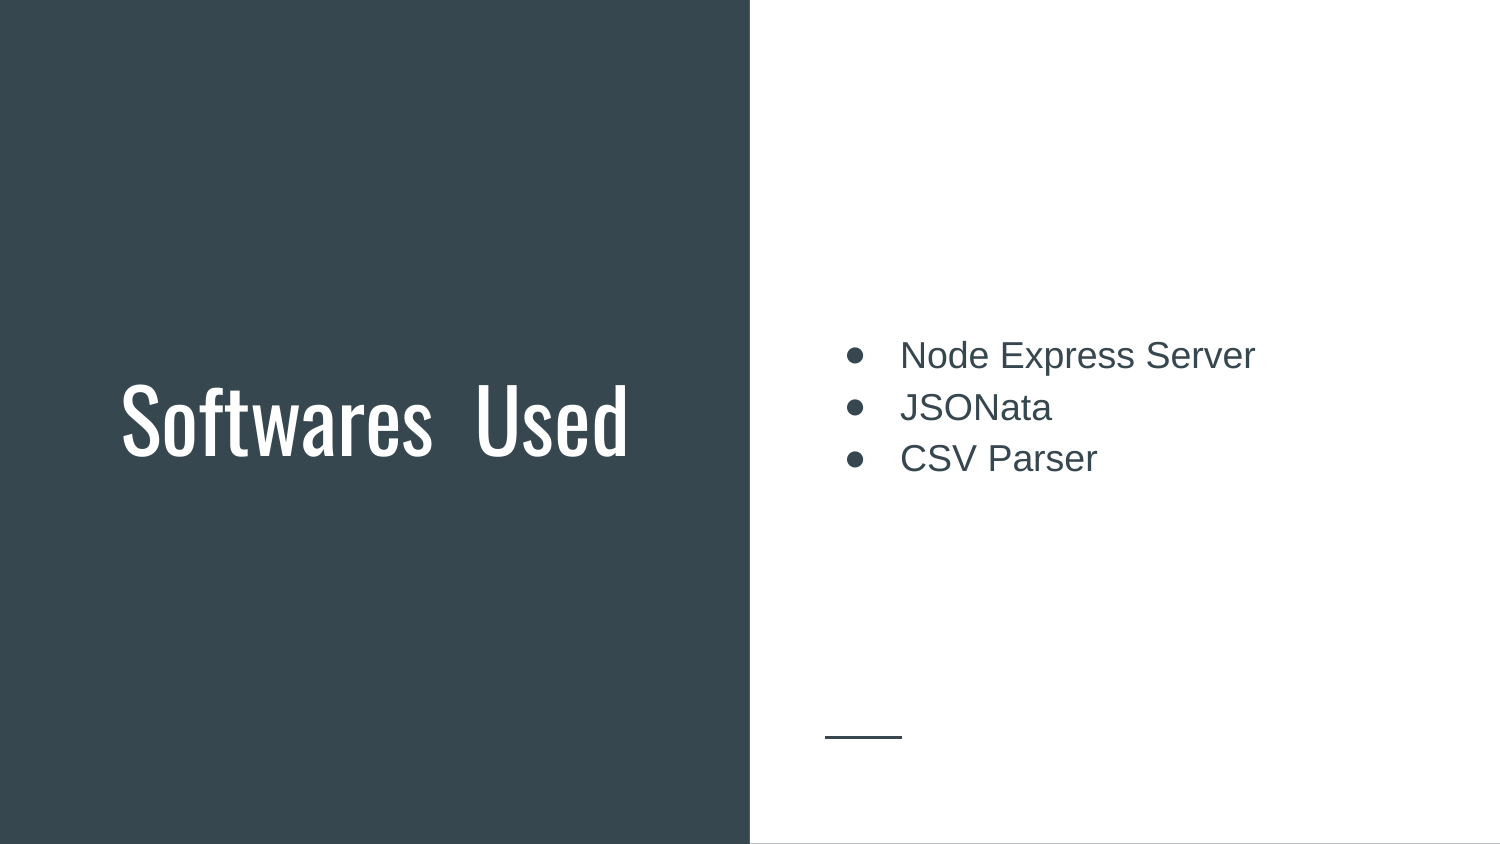

Node Express Server
JSONata
CSV Parser

# Softwares  Used